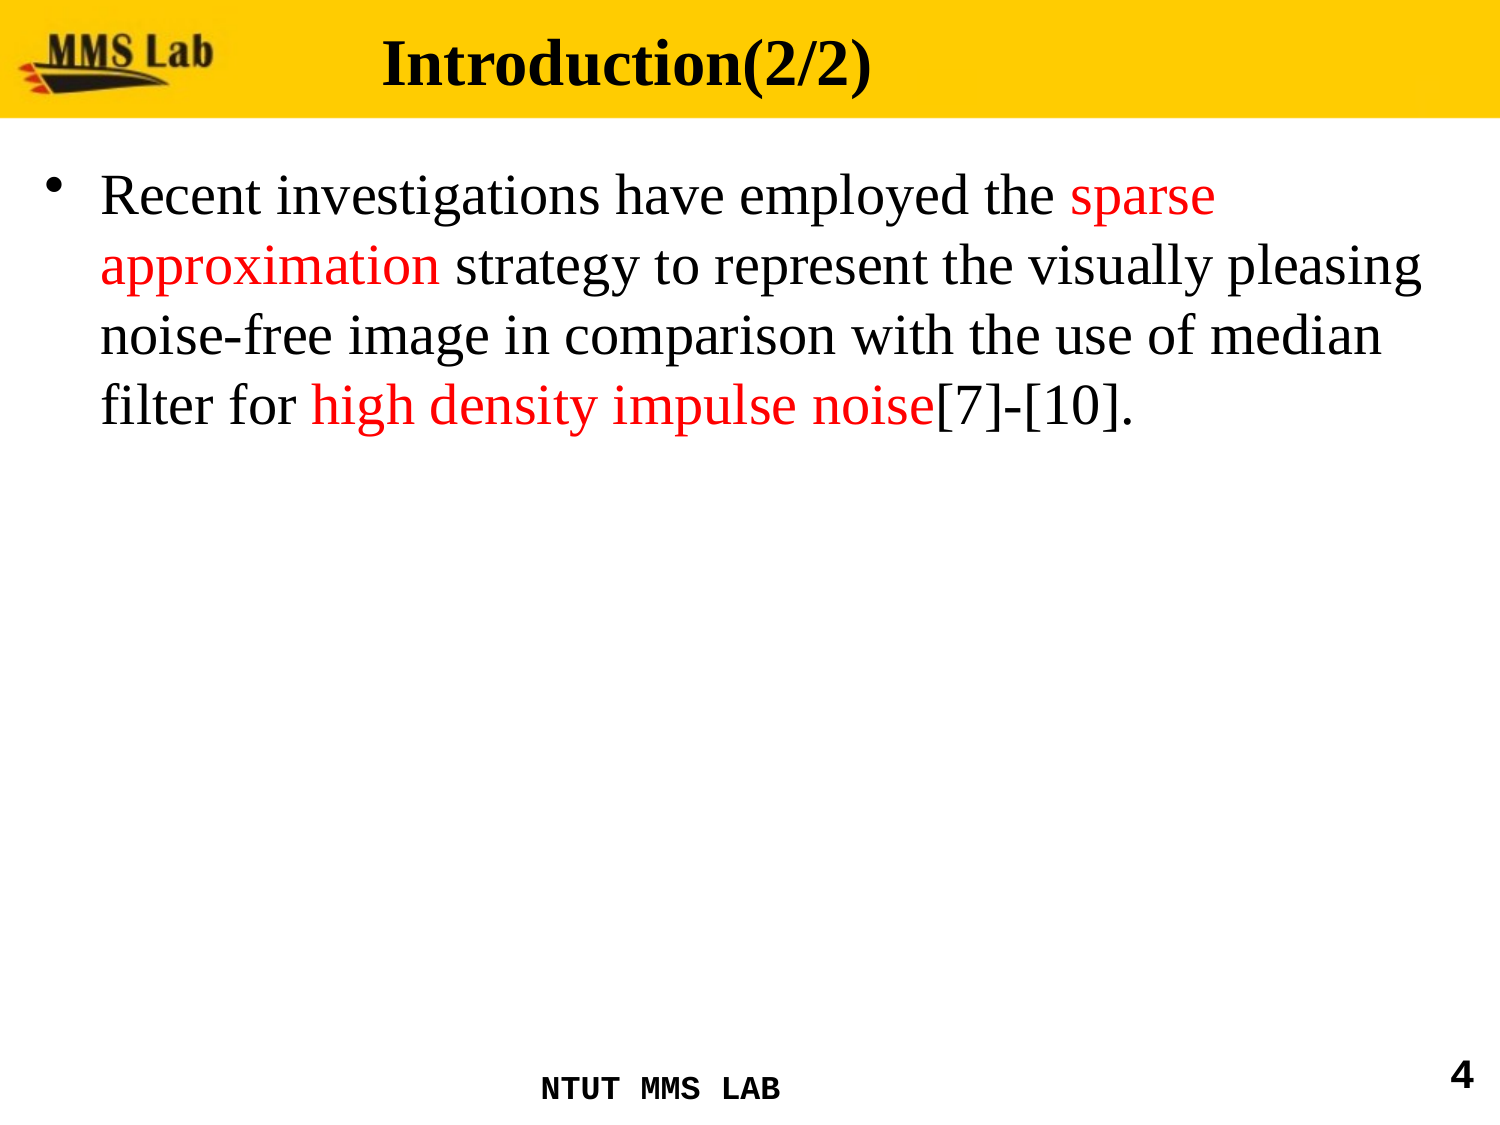

# Introduction(2/2)
Recent investigations have employed the sparse approximation strategy to represent the visually pleasing noise-free image in comparison with the use of median filter for high density impulse noise[7]-[10].
4
NTUT MMS LAB